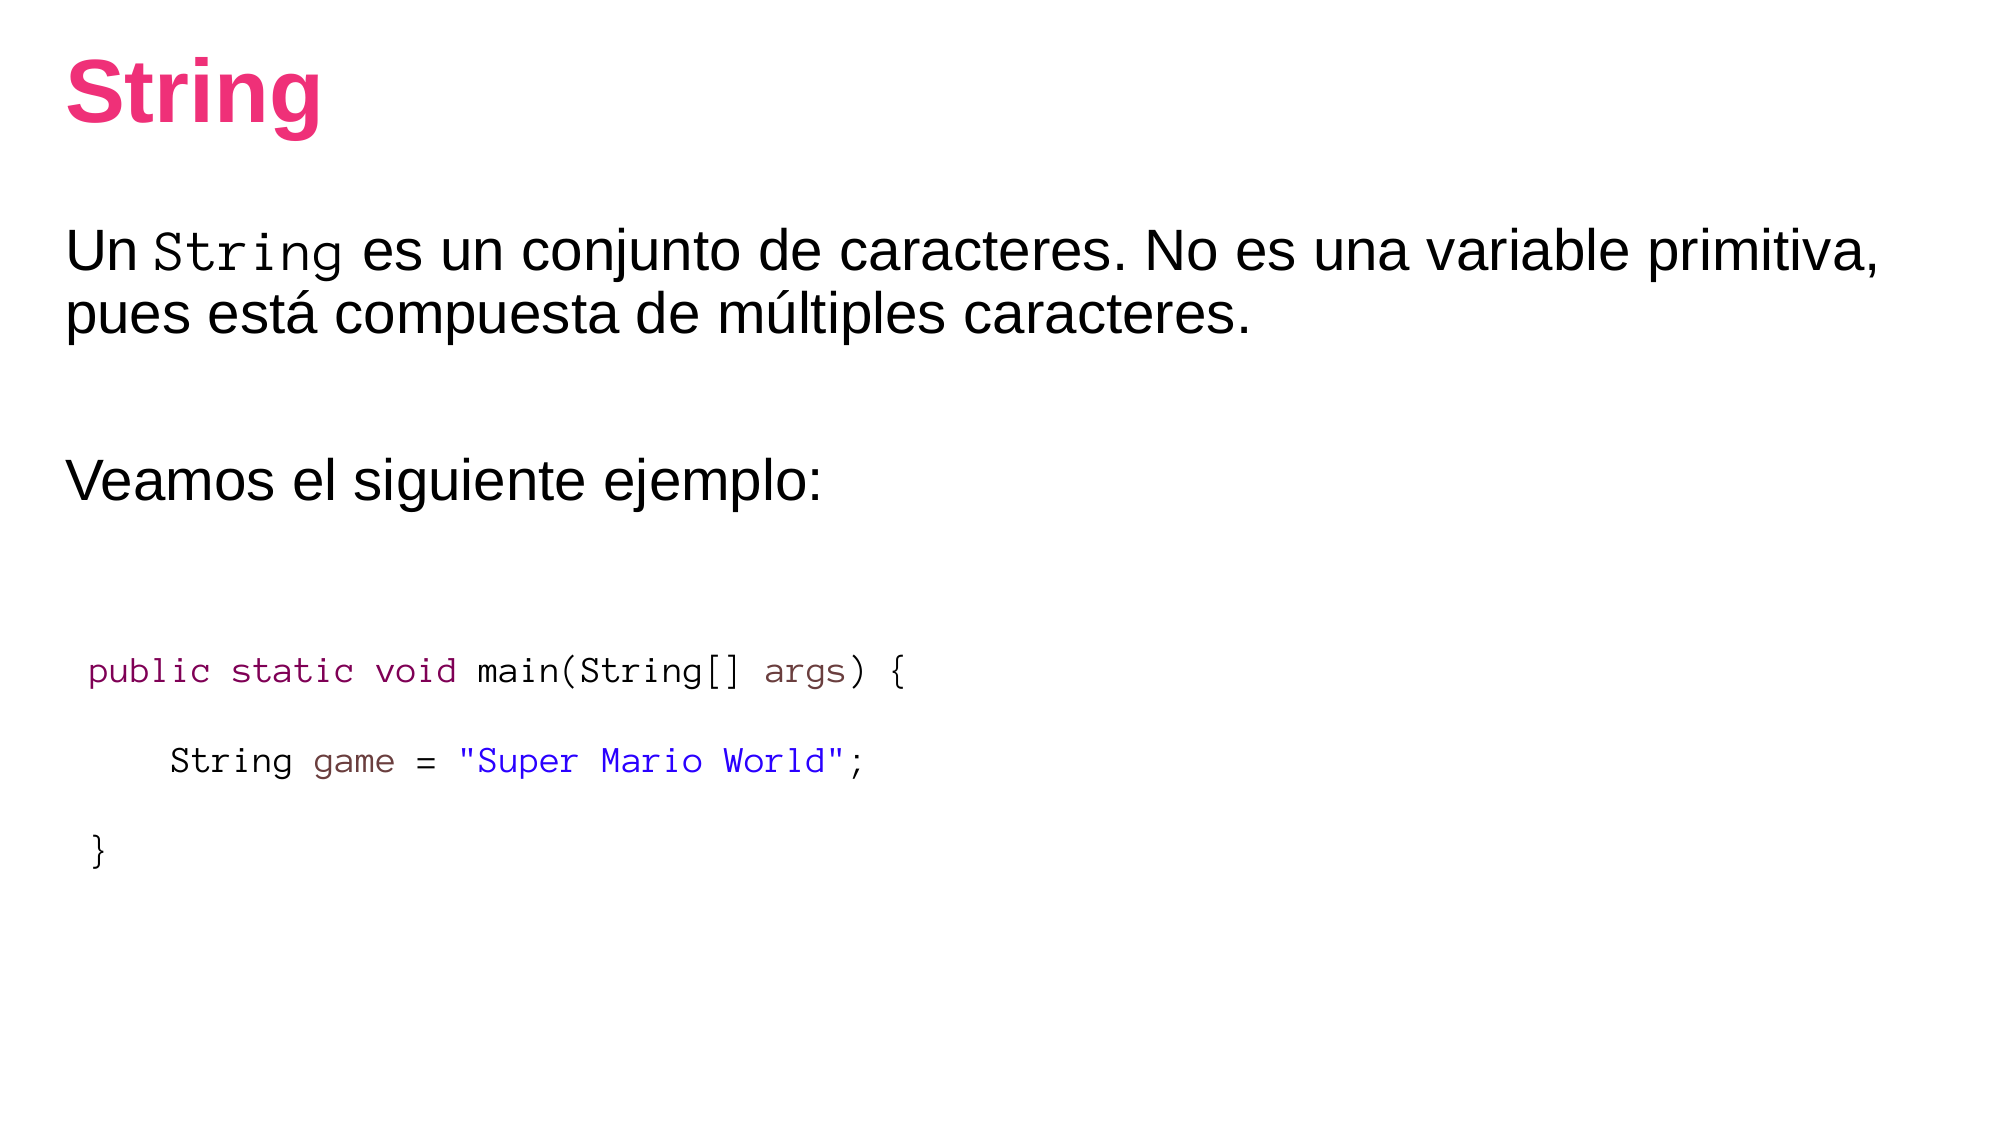

# String
Un String es un conjunto de caracteres. No es una variable primitiva, pues está compuesta de múltiples caracteres.

Veamos el siguiente ejemplo:
public static void main(String[] args) {

    String game = "Super Mario World";

}